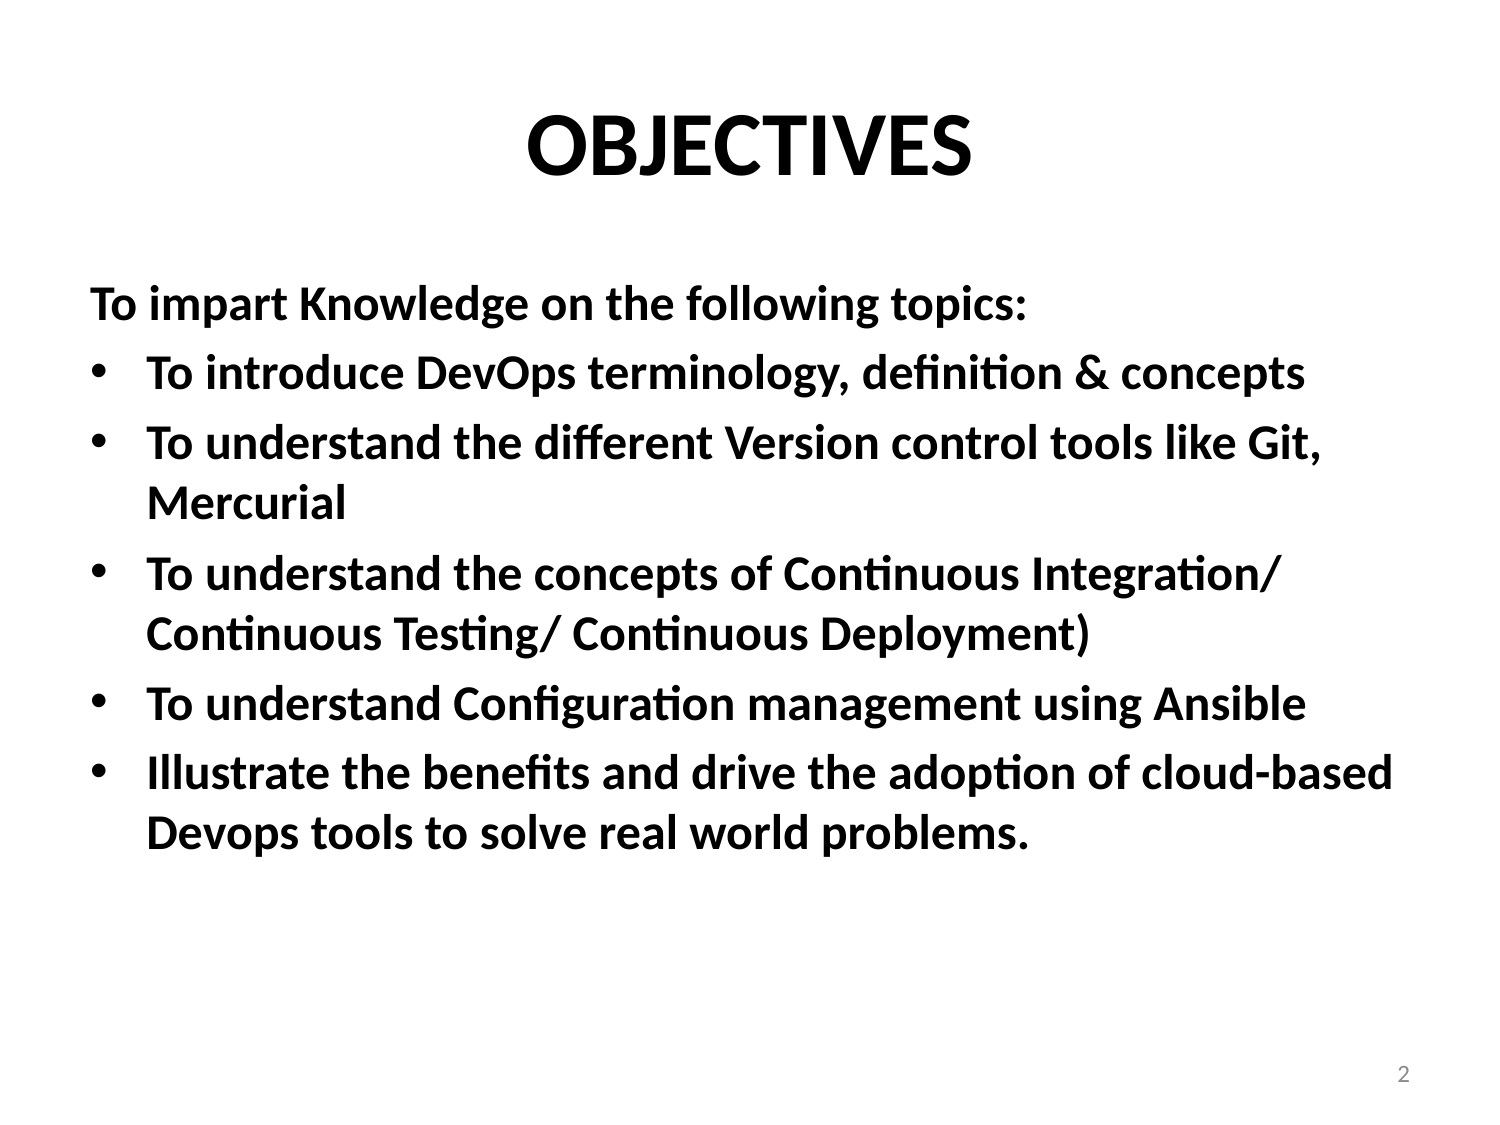

# OBJECTIVES
To impart Knowledge on the following topics:
To introduce DevOps terminology, definition & concepts
To understand the different Version control tools like Git, Mercurial
To understand the concepts of Continuous Integration/ Continuous Testing/ Continuous Deployment)
To understand Configuration management using Ansible
Illustrate the benefits and drive the adoption of cloud-based Devops tools to solve real world problems.
2